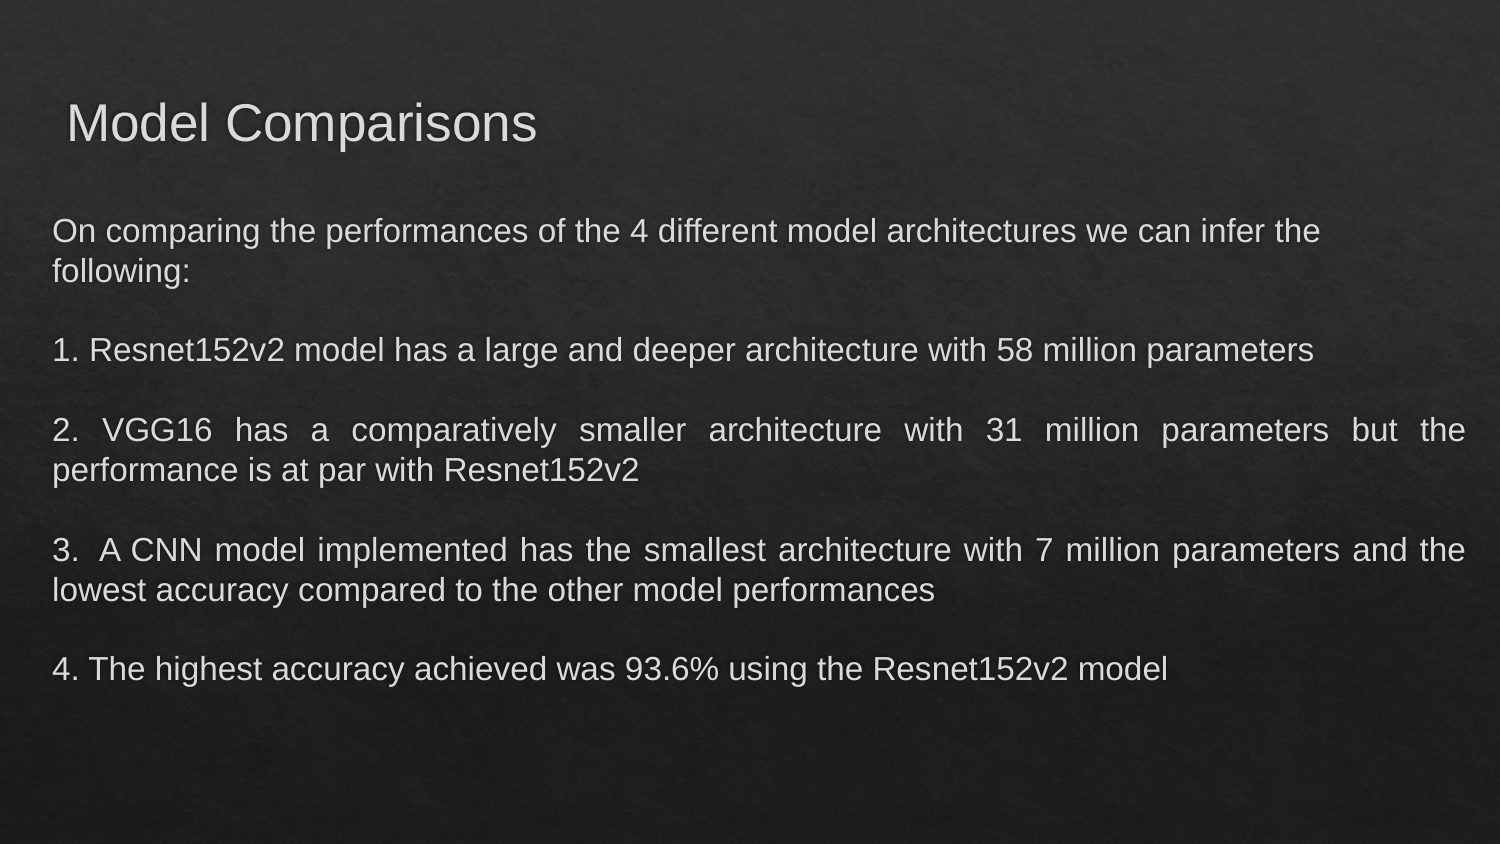

# Model Comparisons
On comparing the performances of the 4 different model architectures we can infer the following:

1. Resnet152v2 model has a large and deeper architecture with 58 million parameters

2. VGG16 has a comparatively smaller architecture with 31 million parameters but the performance is at par with Resnet152v2

3.  A CNN model implemented has the smallest architecture with 7 million parameters and the lowest accuracy compared to the other model performances

4. The highest accuracy achieved was 93.6% using the Resnet152v2 model